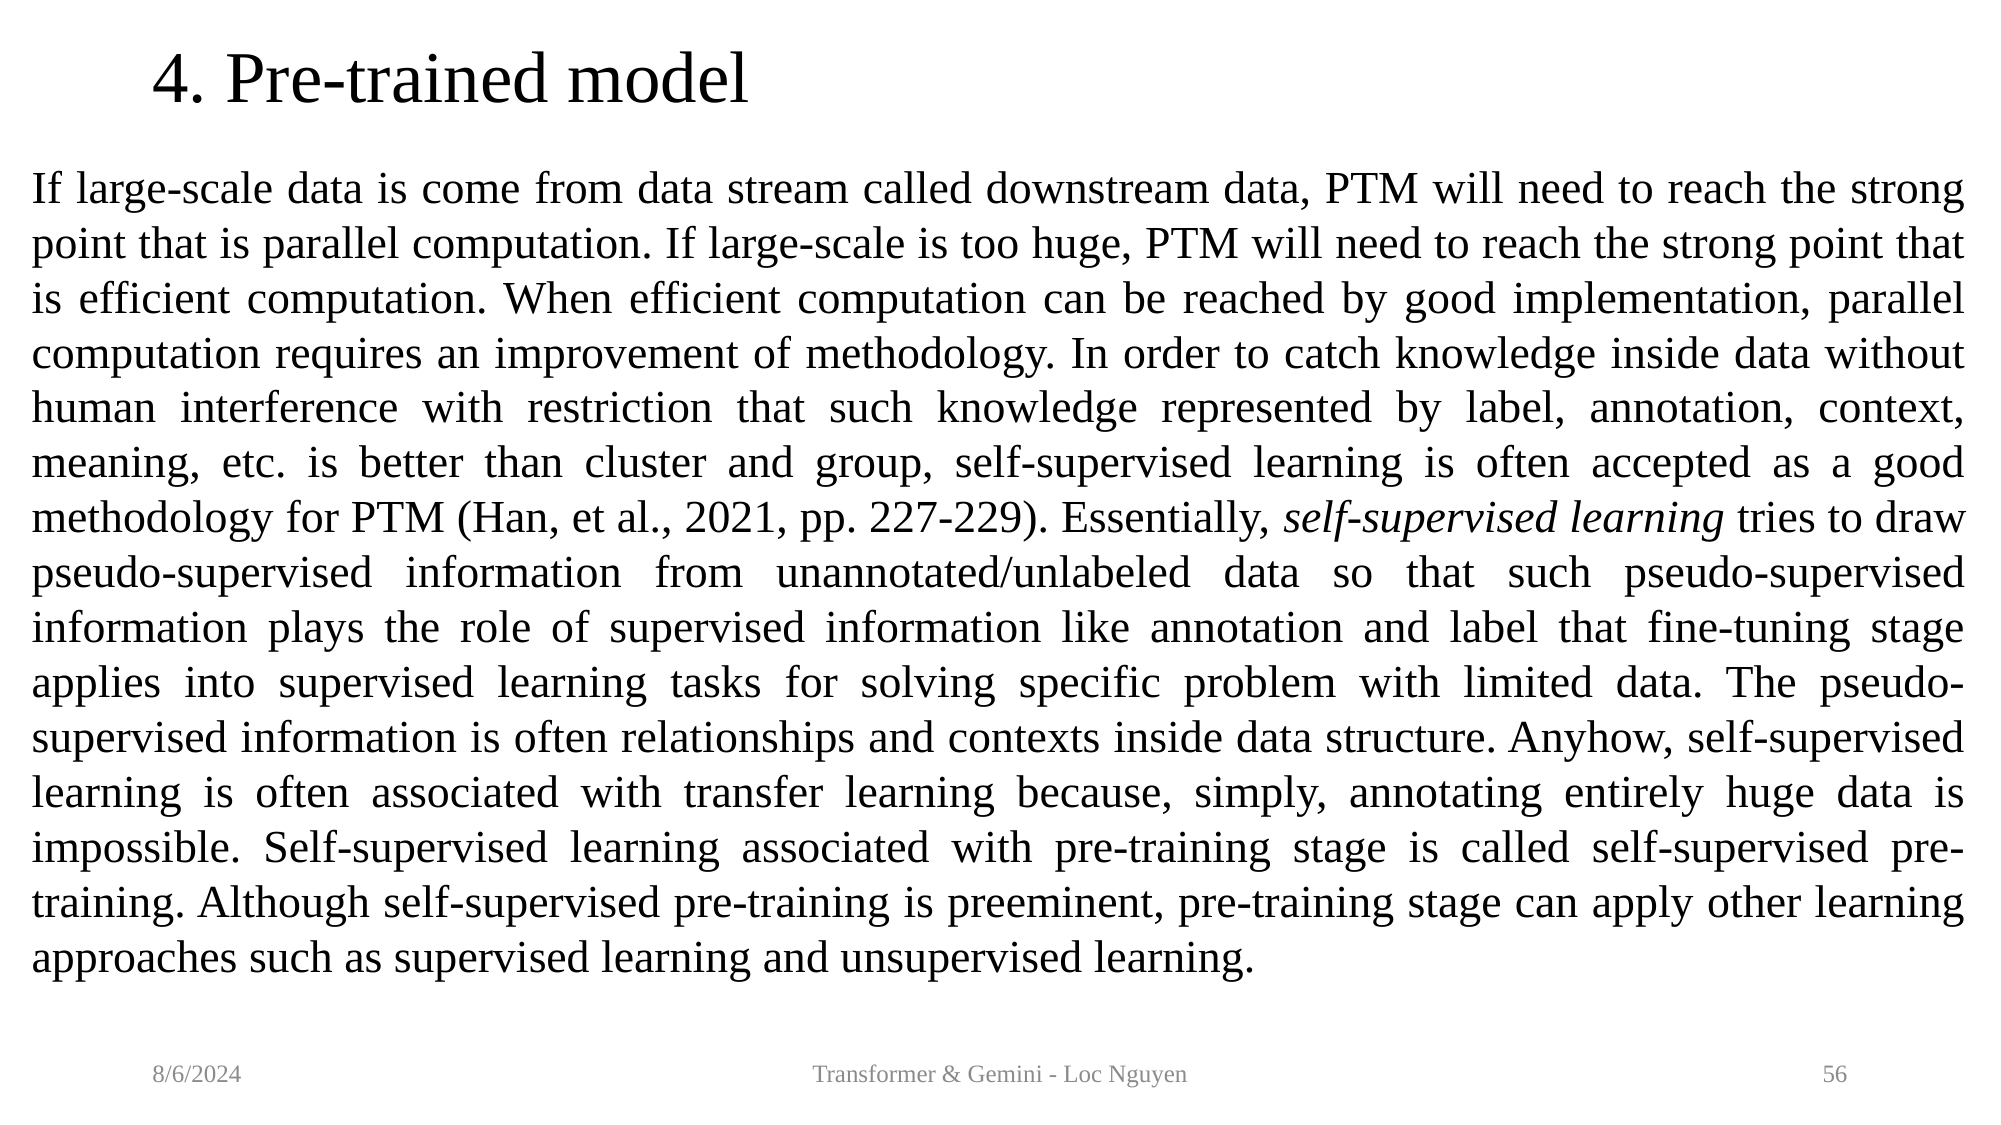

# 4. Pre-trained model
If large-scale data is come from data stream called downstream data, PTM will need to reach the strong point that is parallel computation. If large-scale is too huge, PTM will need to reach the strong point that is efficient computation. When efficient computation can be reached by good implementation, parallel computation requires an improvement of methodology. In order to catch knowledge inside data without human interference with restriction that such knowledge represented by label, annotation, context, meaning, etc. is better than cluster and group, self-supervised learning is often accepted as a good methodology for PTM (Han, et al., 2021, pp. 227-229). Essentially, self-supervised learning tries to draw pseudo-supervised information from unannotated/unlabeled data so that such pseudo-supervised information plays the role of supervised information like annotation and label that fine-tuning stage applies into supervised learning tasks for solving specific problem with limited data. The pseudo-supervised information is often relationships and contexts inside data structure. Anyhow, self-supervised learning is often associated with transfer learning because, simply, annotating entirely huge data is impossible. Self-supervised learning associated with pre-training stage is called self-supervised pre-training. Although self-supervised pre-training is preeminent, pre-training stage can apply other learning approaches such as supervised learning and unsupervised learning.
8/6/2024
Transformer & Gemini - Loc Nguyen
56